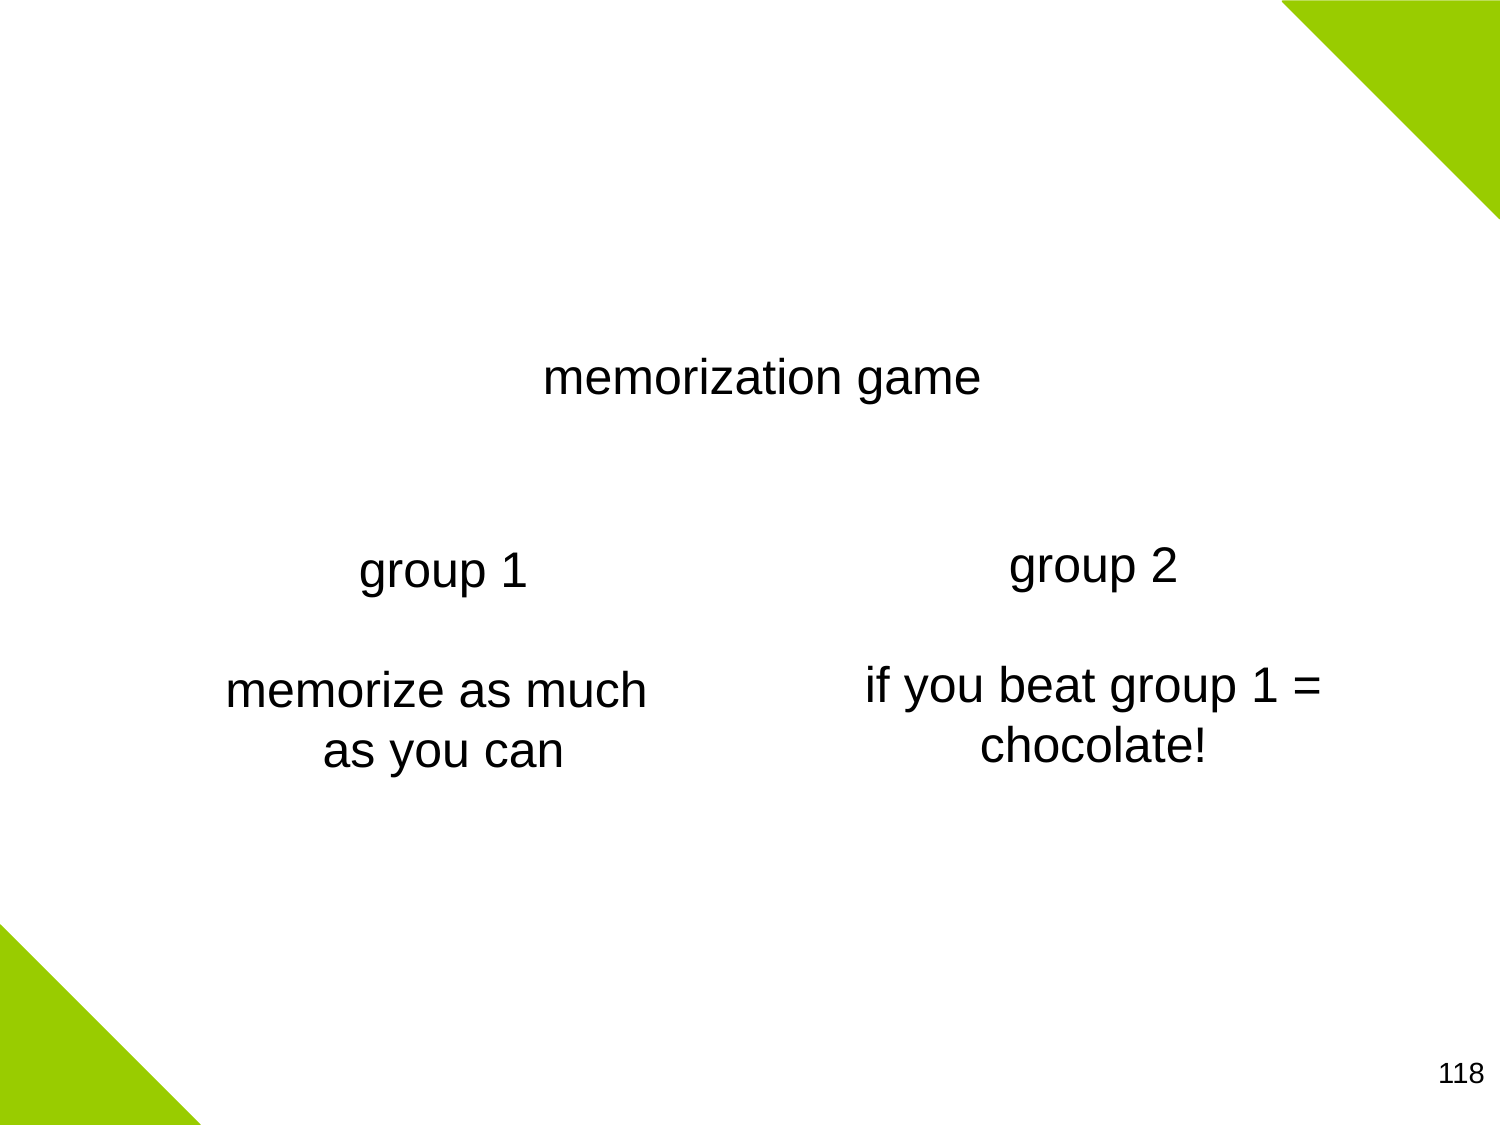

memorization game
group 2

if you beat group 1 = chocolate!
group 1

memorize as much
as you can

118